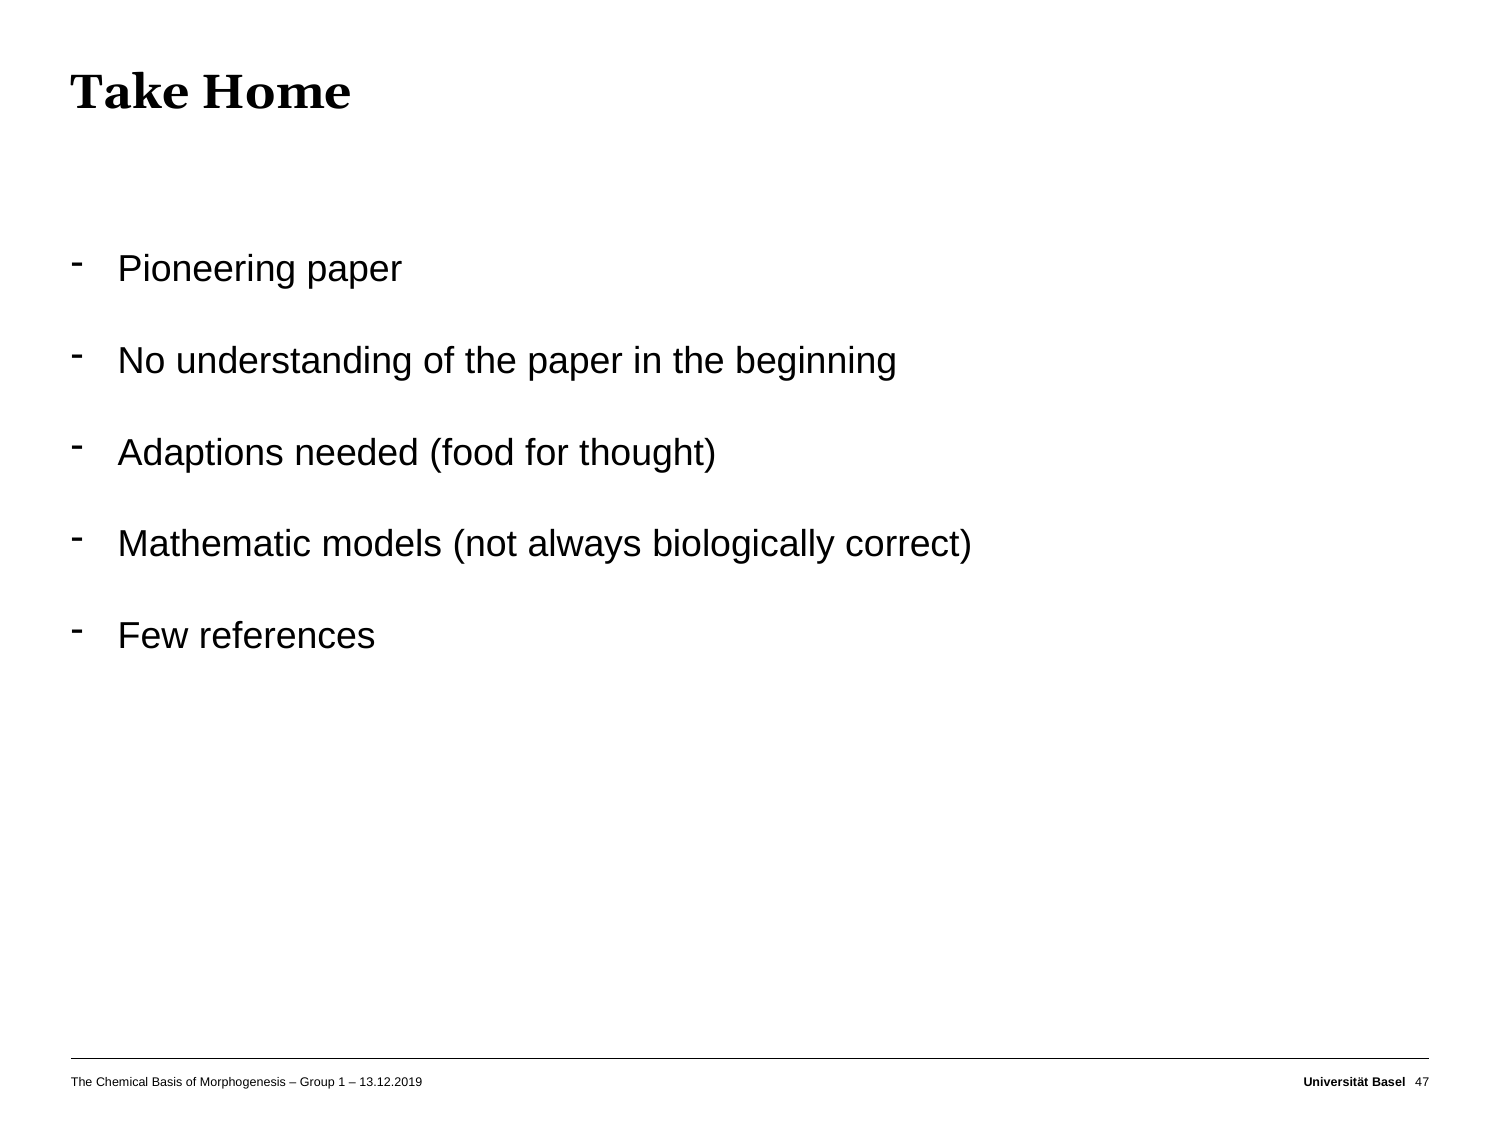

# Take Home
Pioneering paper

No understanding of the paper in the beginning

Adaptions needed (food for thought)

Mathematic models (not always biologically correct)

Few references
The Chemical Basis of Morphogenesis – Group 1 – 13.12.2019
Universität Basel
47